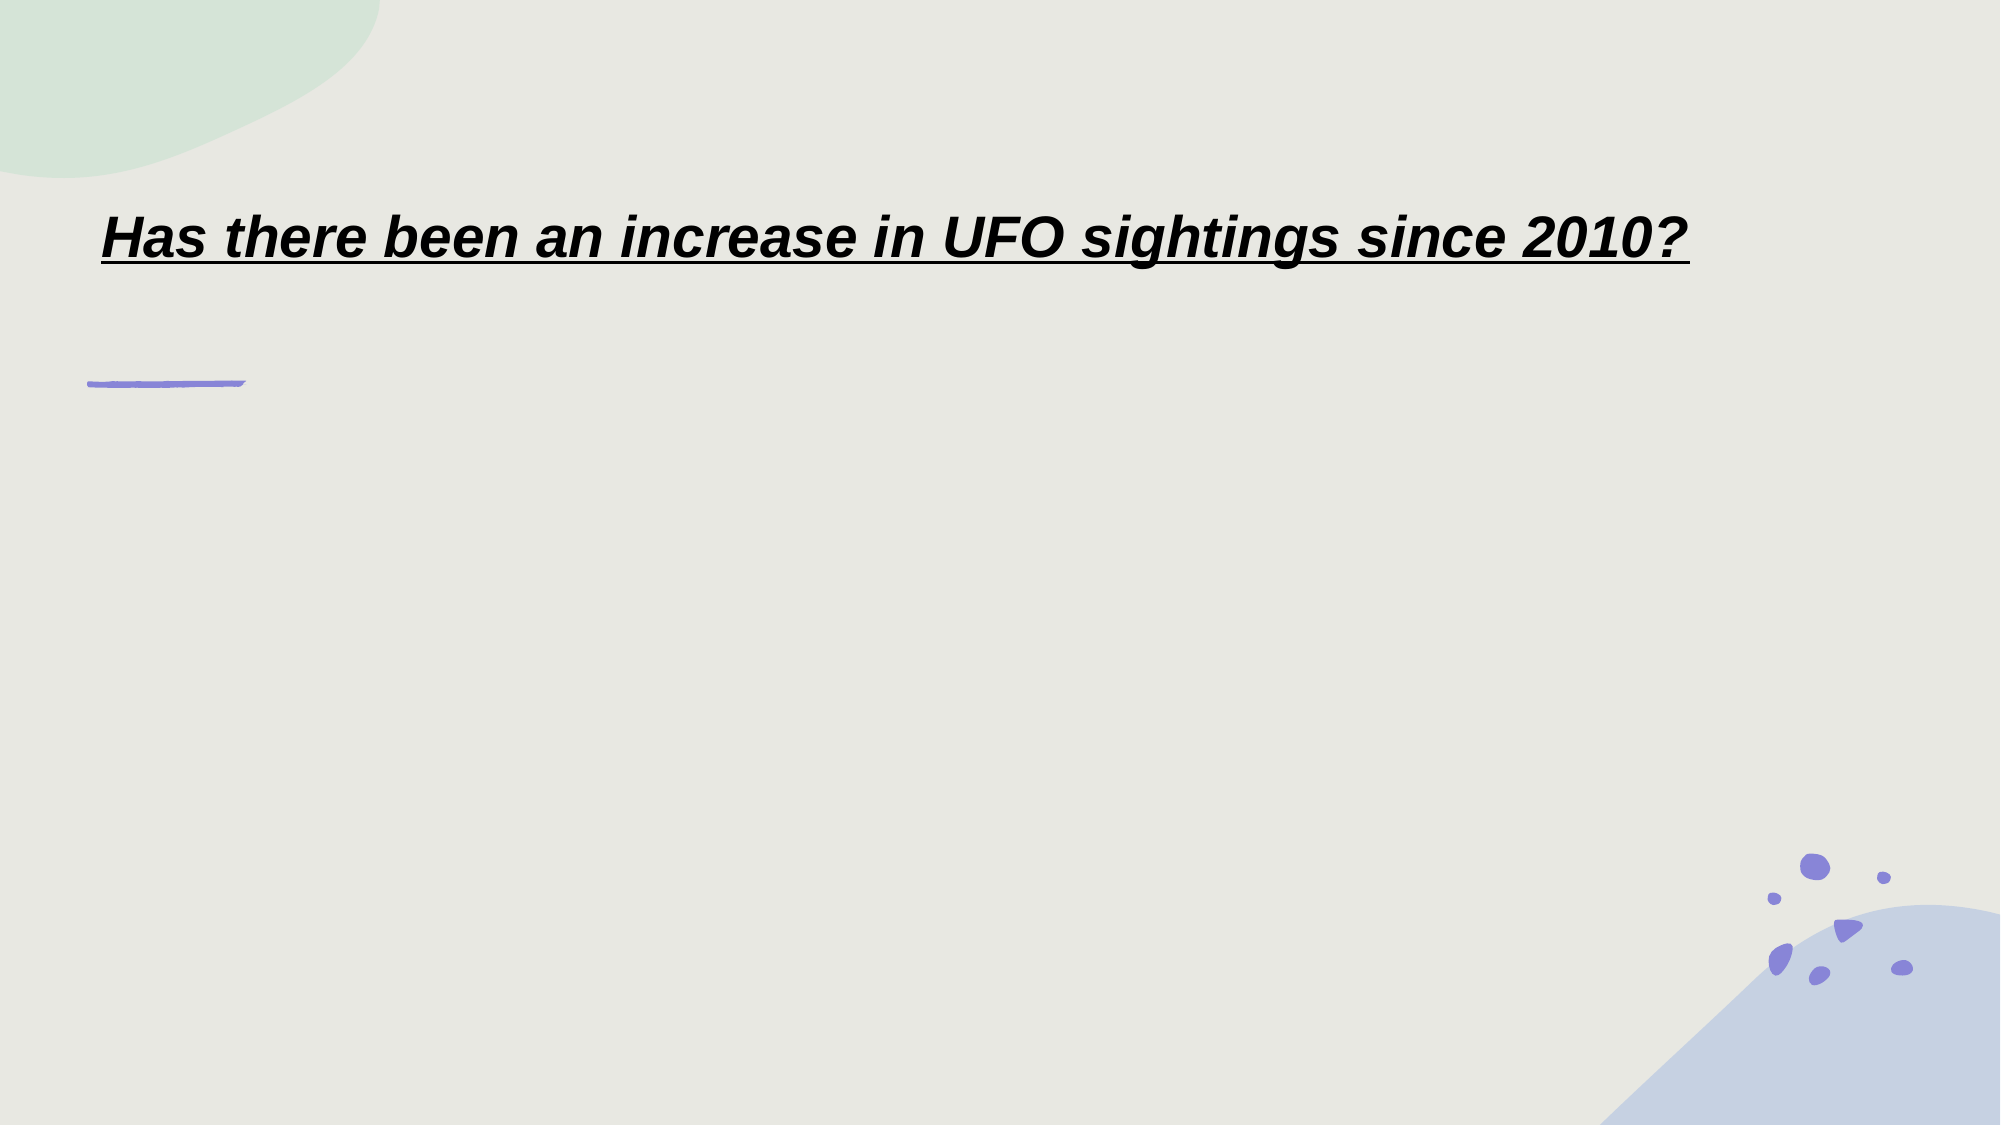

# Has there been an increase in UFO sightings since 2010?